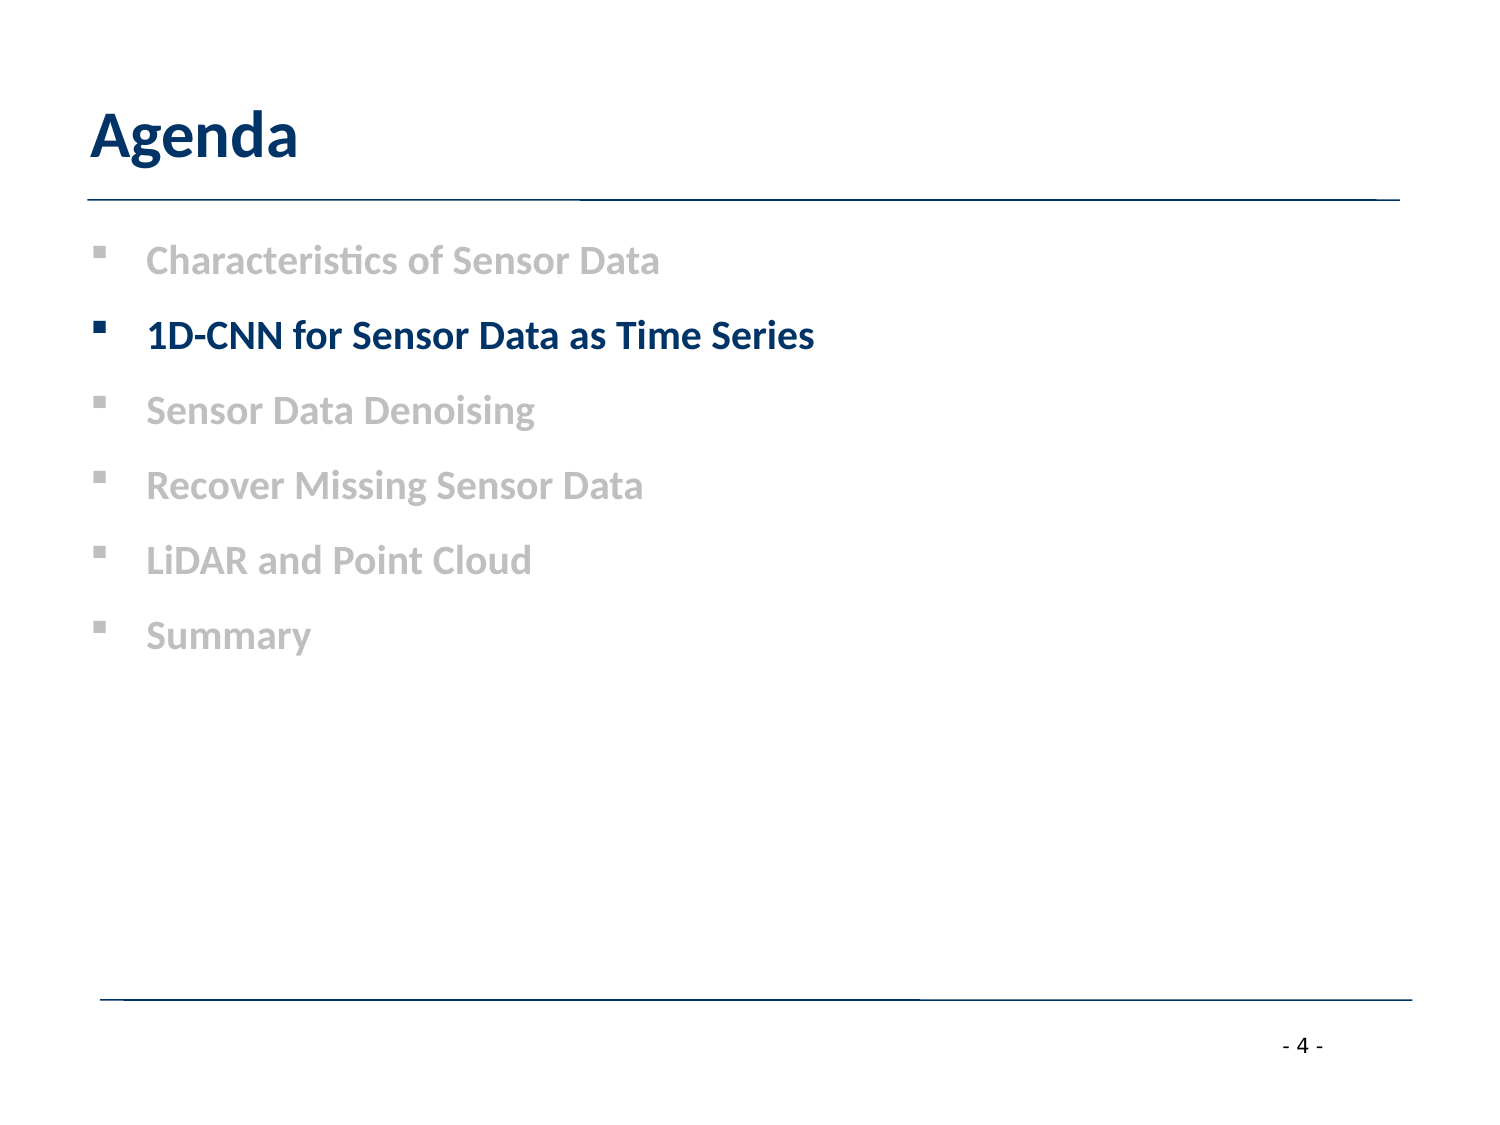

# Agenda
Characteristics of Sensor Data
1D-CNN for Sensor Data as Time Series
Sensor Data Denoising
Recover Missing Sensor Data
LiDAR and Point Cloud
Summary